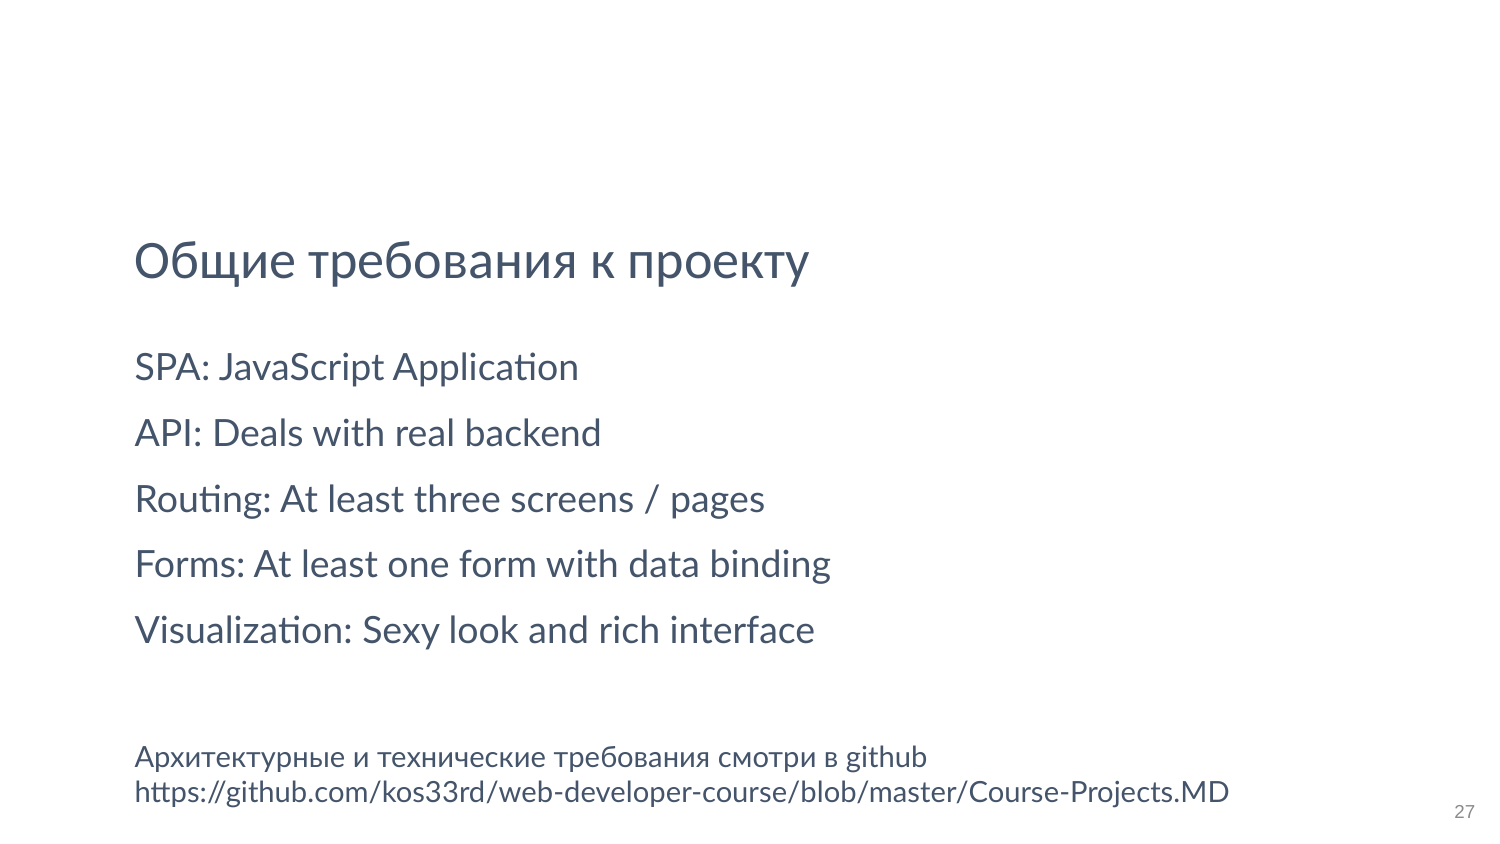

# Общие требования к проекту
SPA: JavaScript Application
API: Deals with real backend
Routing: At least three screens / pages
Forms: At least one form with data binding
Visualization: Sexy look and rich interface

Архитектурные и технические требования смотри в github
https://github.com/kos33rd/web-developer-course/blob/master/Course-Projects.MD
27